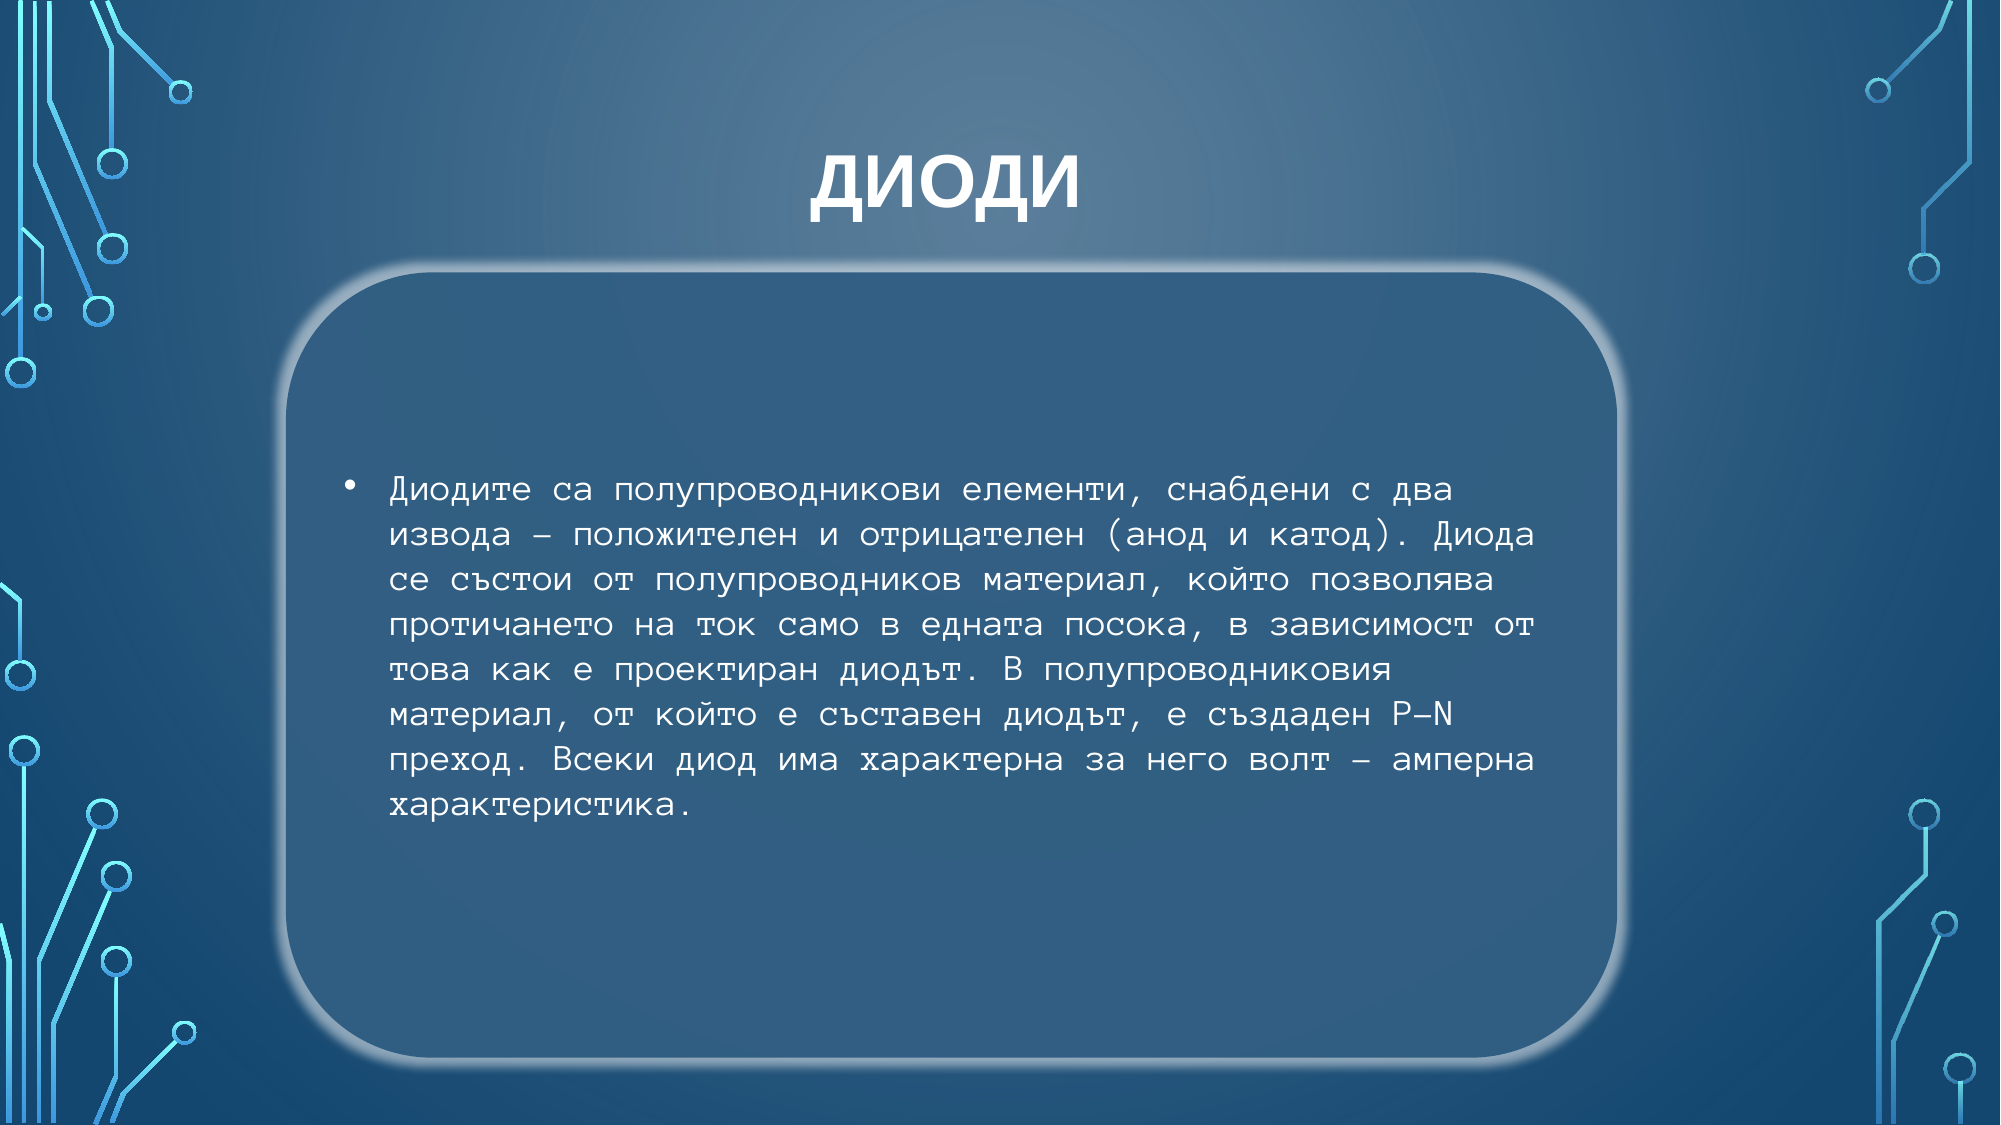

Диоди
Диодите са полупроводникови елементи, снабдени с два извода – положителен и отрицателен (анод и катод). Диода се състои от полупроводников материал, който позволява протичането на ток само в едната посока, в зависимост от това как е проектиран диодът. В полупроводниковия материал, от който е съставен диодът, е създаден P-N преход. Всеки диод има характерна за него волт – амперна характеристика.